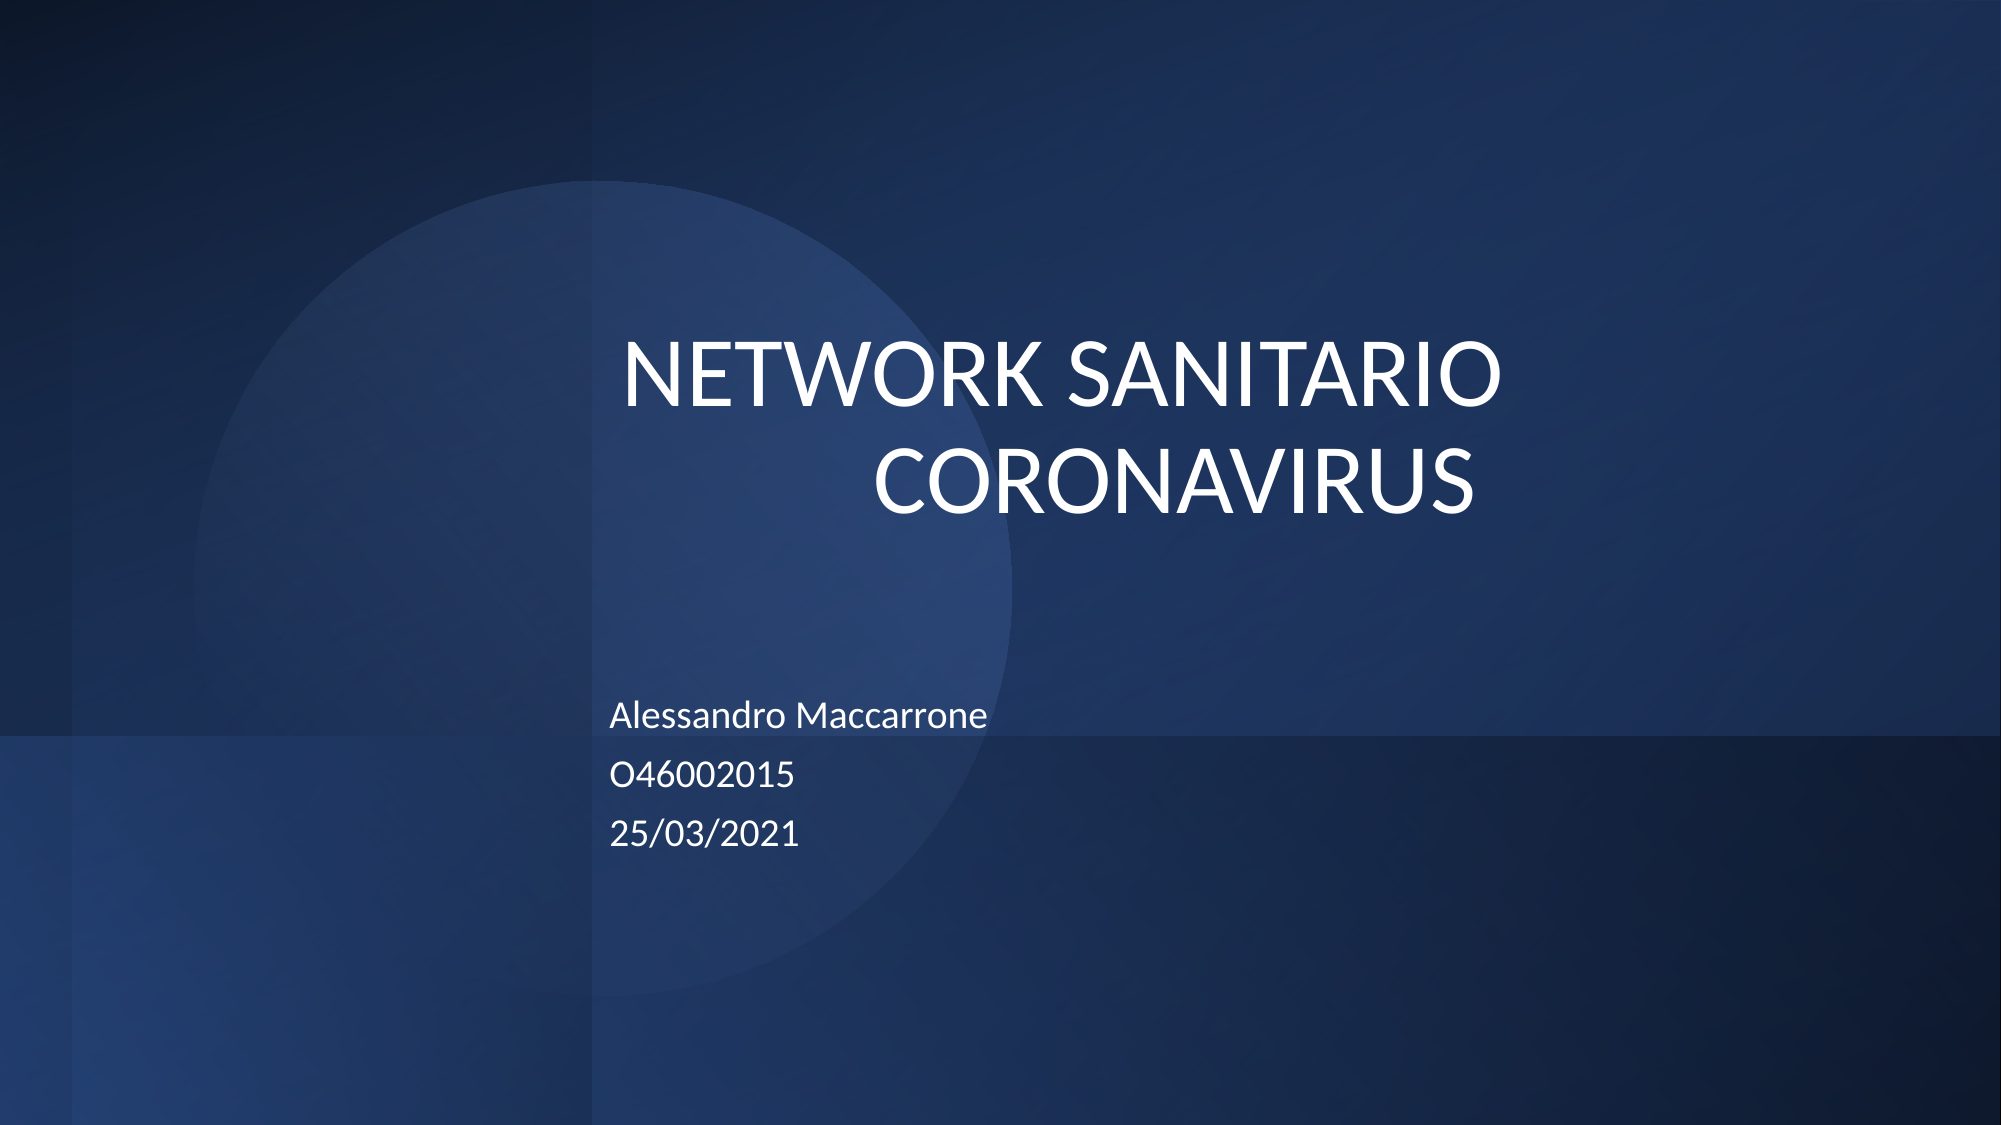

# NETWORK SANITARIO           CORONAVIRUS

Alessandro Maccarrone
O46002015
25/03/2021